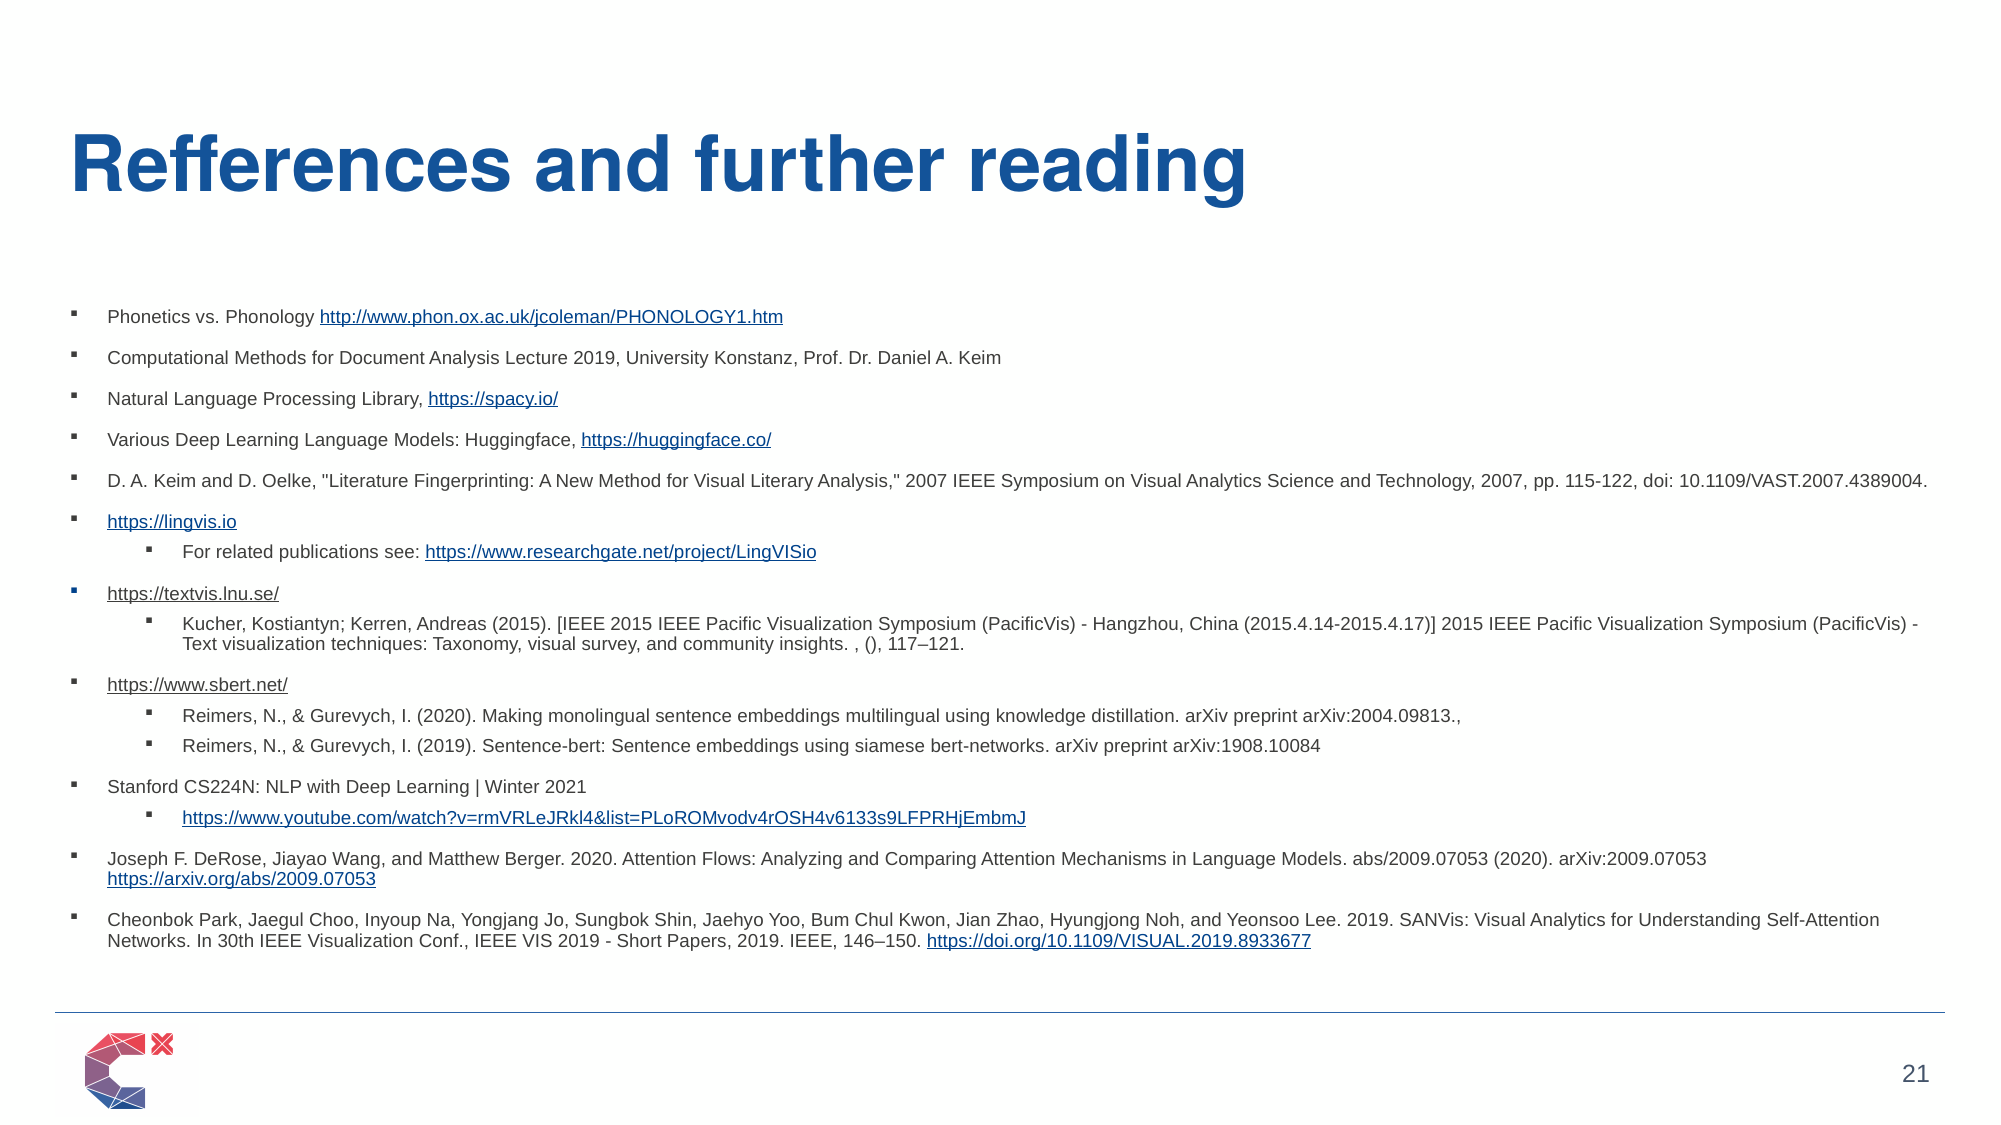

# Refferences and further reading
Phonetics vs. Phonology http://www.phon.ox.ac.uk/jcoleman/PHONOLOGY1.htm
Computational Methods for Document Analysis Lecture 2019, University Konstanz, Prof. Dr. Daniel A. Keim
Natural Language Processing Library, https://spacy.io/
Various Deep Learning Language Models: Huggingface, https://huggingface.co/
D. A. Keim and D. Oelke, "Literature Fingerprinting: A New Method for Visual Literary Analysis," 2007 IEEE Symposium on Visual Analytics Science and Technology, 2007, pp. 115-122, doi: 10.1109/VAST.2007.4389004.
https://lingvis.io
For related publications see: https://www.researchgate.net/project/LingVISio
https://textvis.lnu.se/
Kucher, Kostiantyn; Kerren, Andreas (2015). [IEEE 2015 IEEE Pacific Visualization Symposium (PacificVis) - Hangzhou, China (2015.4.14-2015.4.17)] 2015 IEEE Pacific Visualization Symposium (PacificVis) - Text visualization techniques: Taxonomy, visual survey, and community insights. , (), 117–121.
https://www.sbert.net/
Reimers, N., & Gurevych, I. (2020). Making monolingual sentence embeddings multilingual using knowledge distillation. arXiv preprint arXiv:2004.09813.,
Reimers, N., & Gurevych, I. (2019). Sentence-bert: Sentence embeddings using siamese bert-networks. arXiv preprint arXiv:1908.10084
Stanford CS224N: NLP with Deep Learning | Winter 2021
https://www.youtube.com/watch?v=rmVRLeJRkl4&list=PLoROMvodv4rOSH4v6133s9LFPRHjEmbmJ
Joseph F. DeRose, Jiayao Wang, and Matthew Berger. 2020. Attention Flows: Analyzing and Comparing Attention Mechanisms in Language Models. abs/2009.07053 (2020). arXiv:2009.07053 https://arxiv.org/abs/2009.07053
Cheonbok Park, Jaegul Choo, Inyoup Na, Yongjang Jo, Sungbok Shin, Jaehyo Yoo, Bum Chul Kwon, Jian Zhao, Hyungjong Noh, and Yeonsoo Lee. 2019. SANVis: Visual Analytics for Understanding Self-Attention Networks. In 30th IEEE Visualization Conf., IEEE VIS 2019 - Short Papers, 2019. IEEE, 146–150. https://doi.org/10.1109/VISUAL.2019.8933677